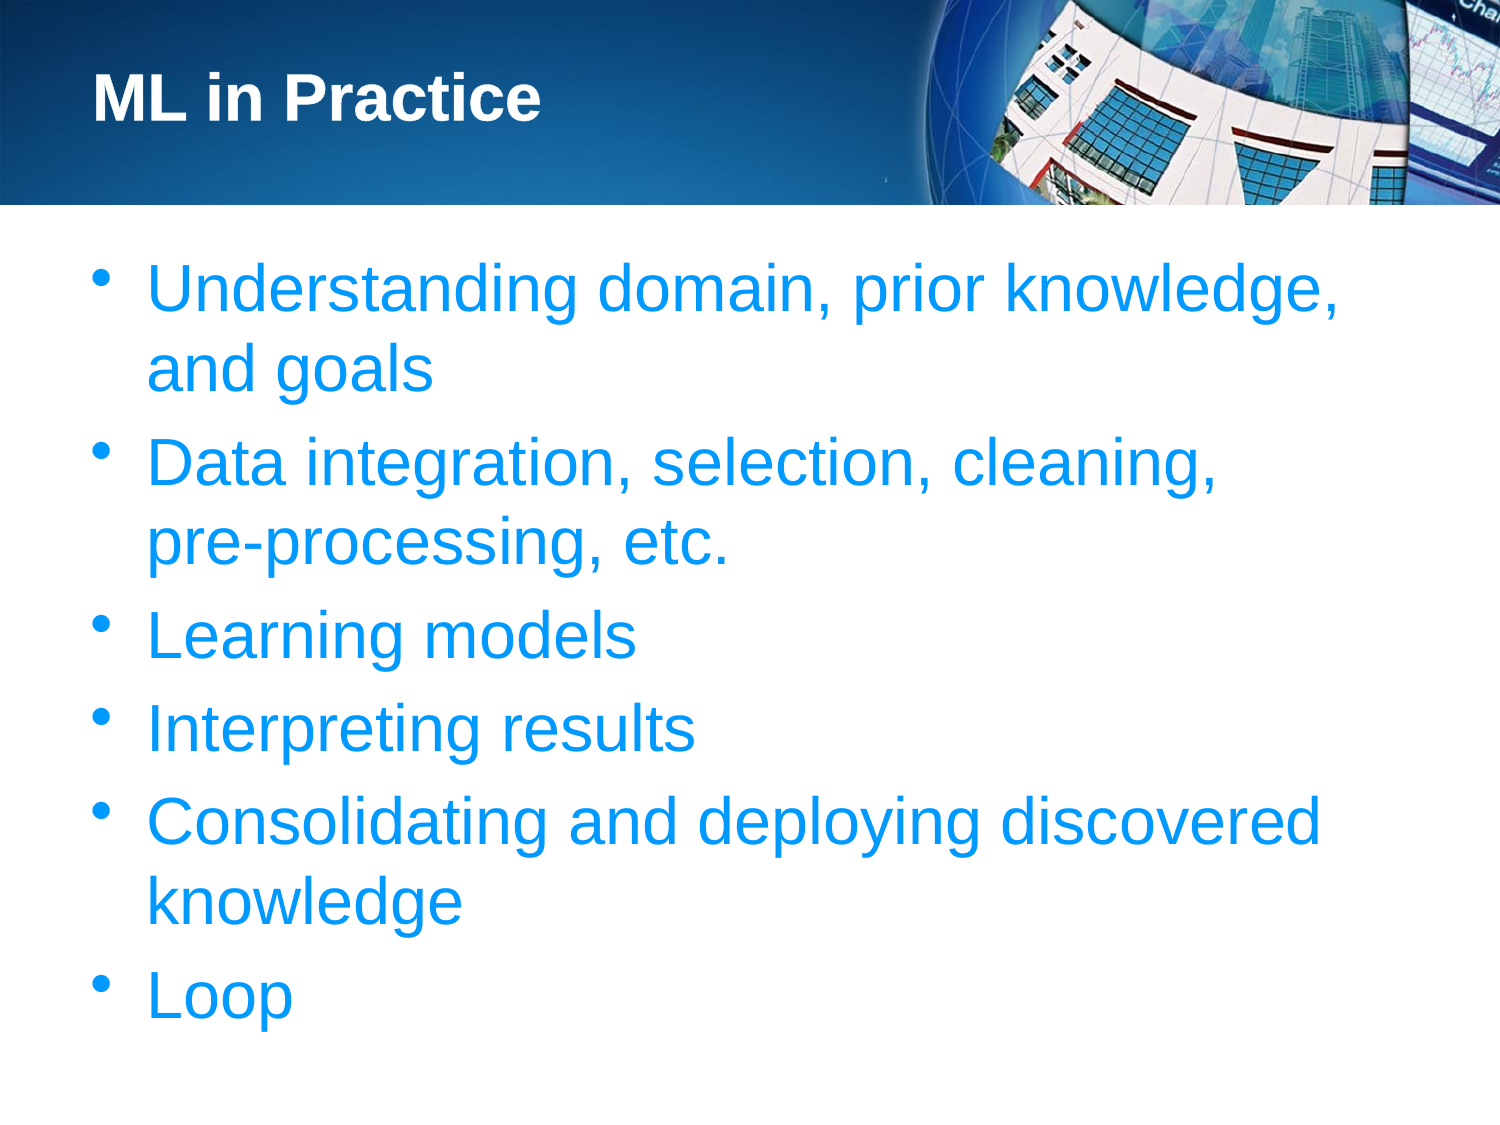

# ML in Practice
Understanding domain, prior knowledge, and goals
Data integration, selection, cleaning,
pre-processing, etc.
Learning models
Interpreting results
Consolidating and deploying discovered knowledge
Loop